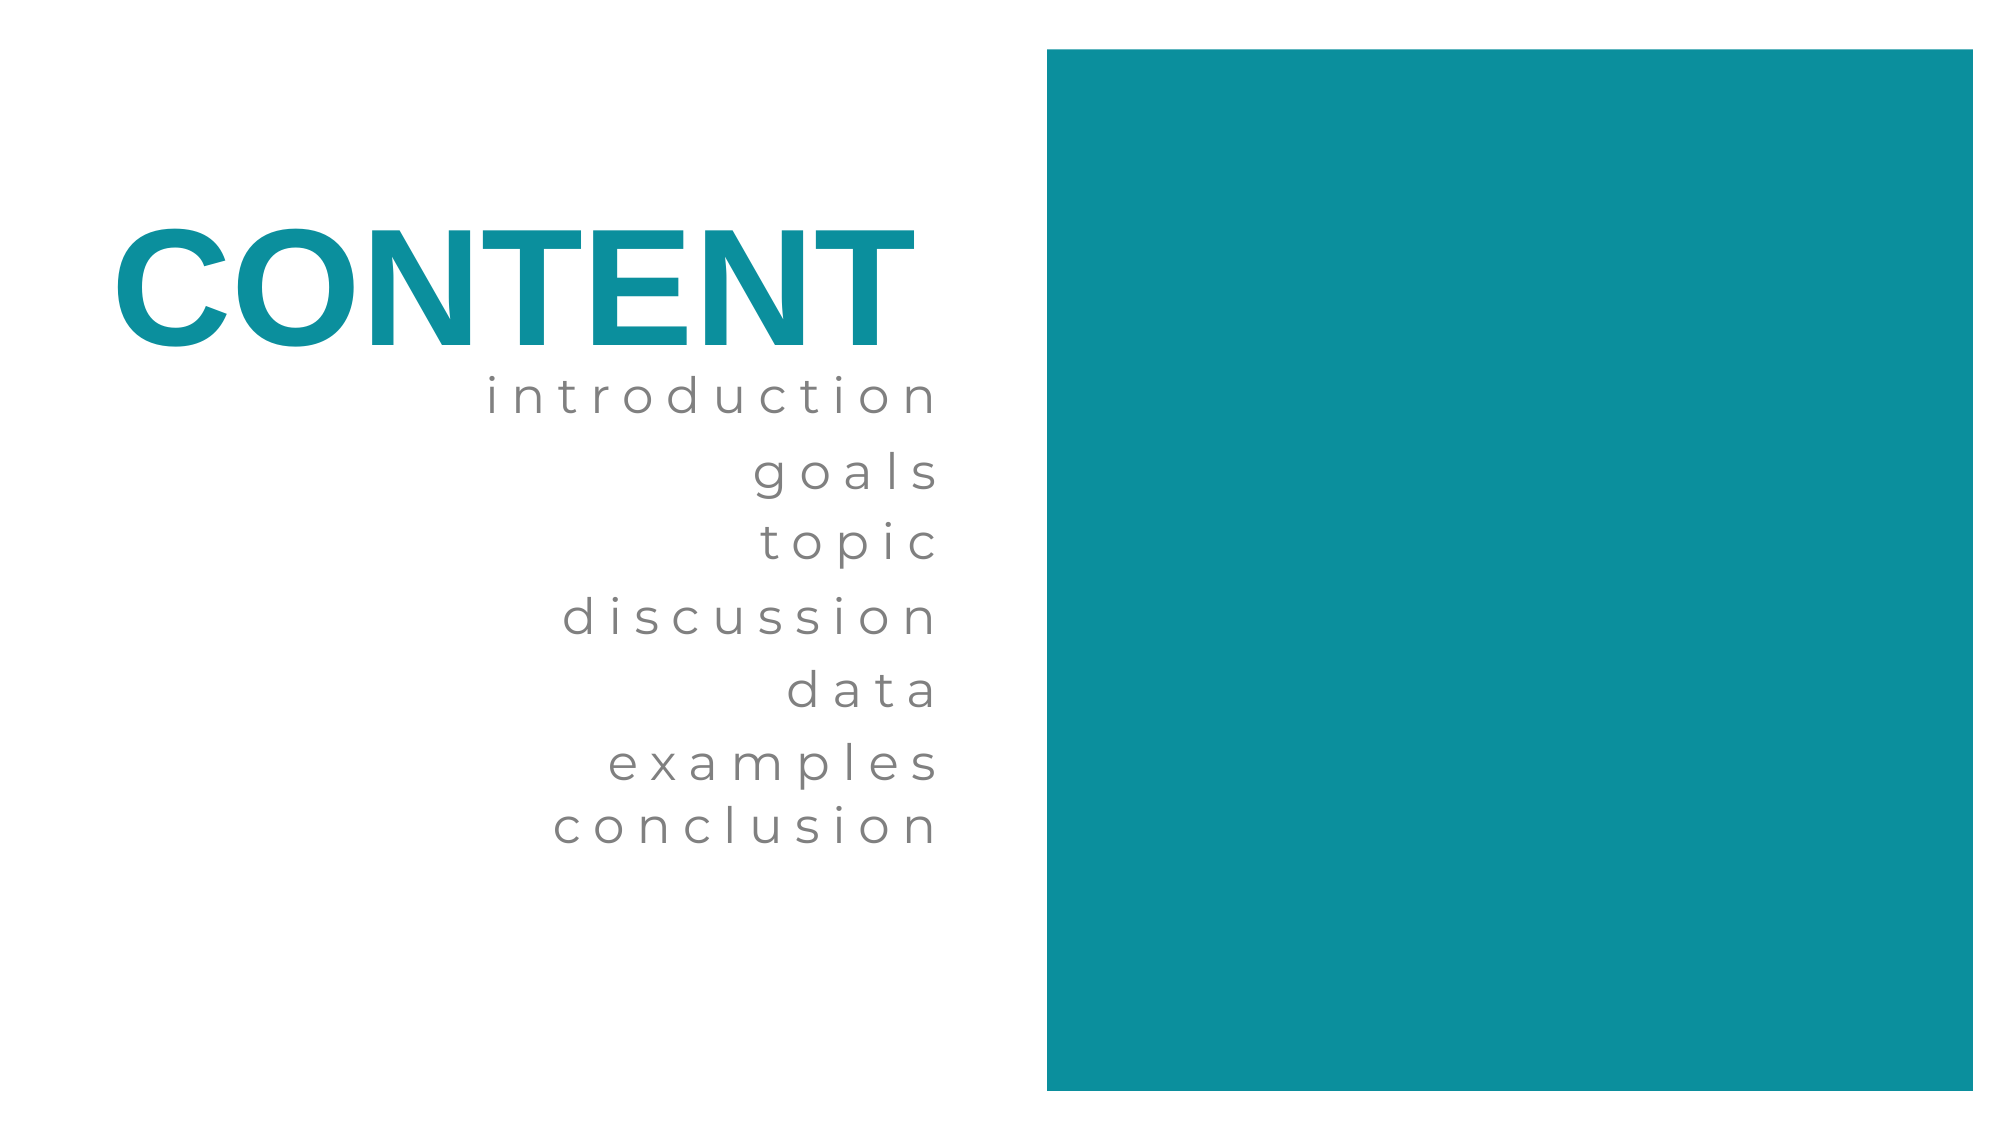

# CONTENT

introduction
Smooth
Morph PPT
introduction

goals
The quick brown fox jumps over the lazy dog. The quick brown fox jumps over the lazy dog. The quick brown fox jumps over the lazy dog.

topic
discussion
data

examples
INSERT SHORT DESCRIPTION.
conclusion